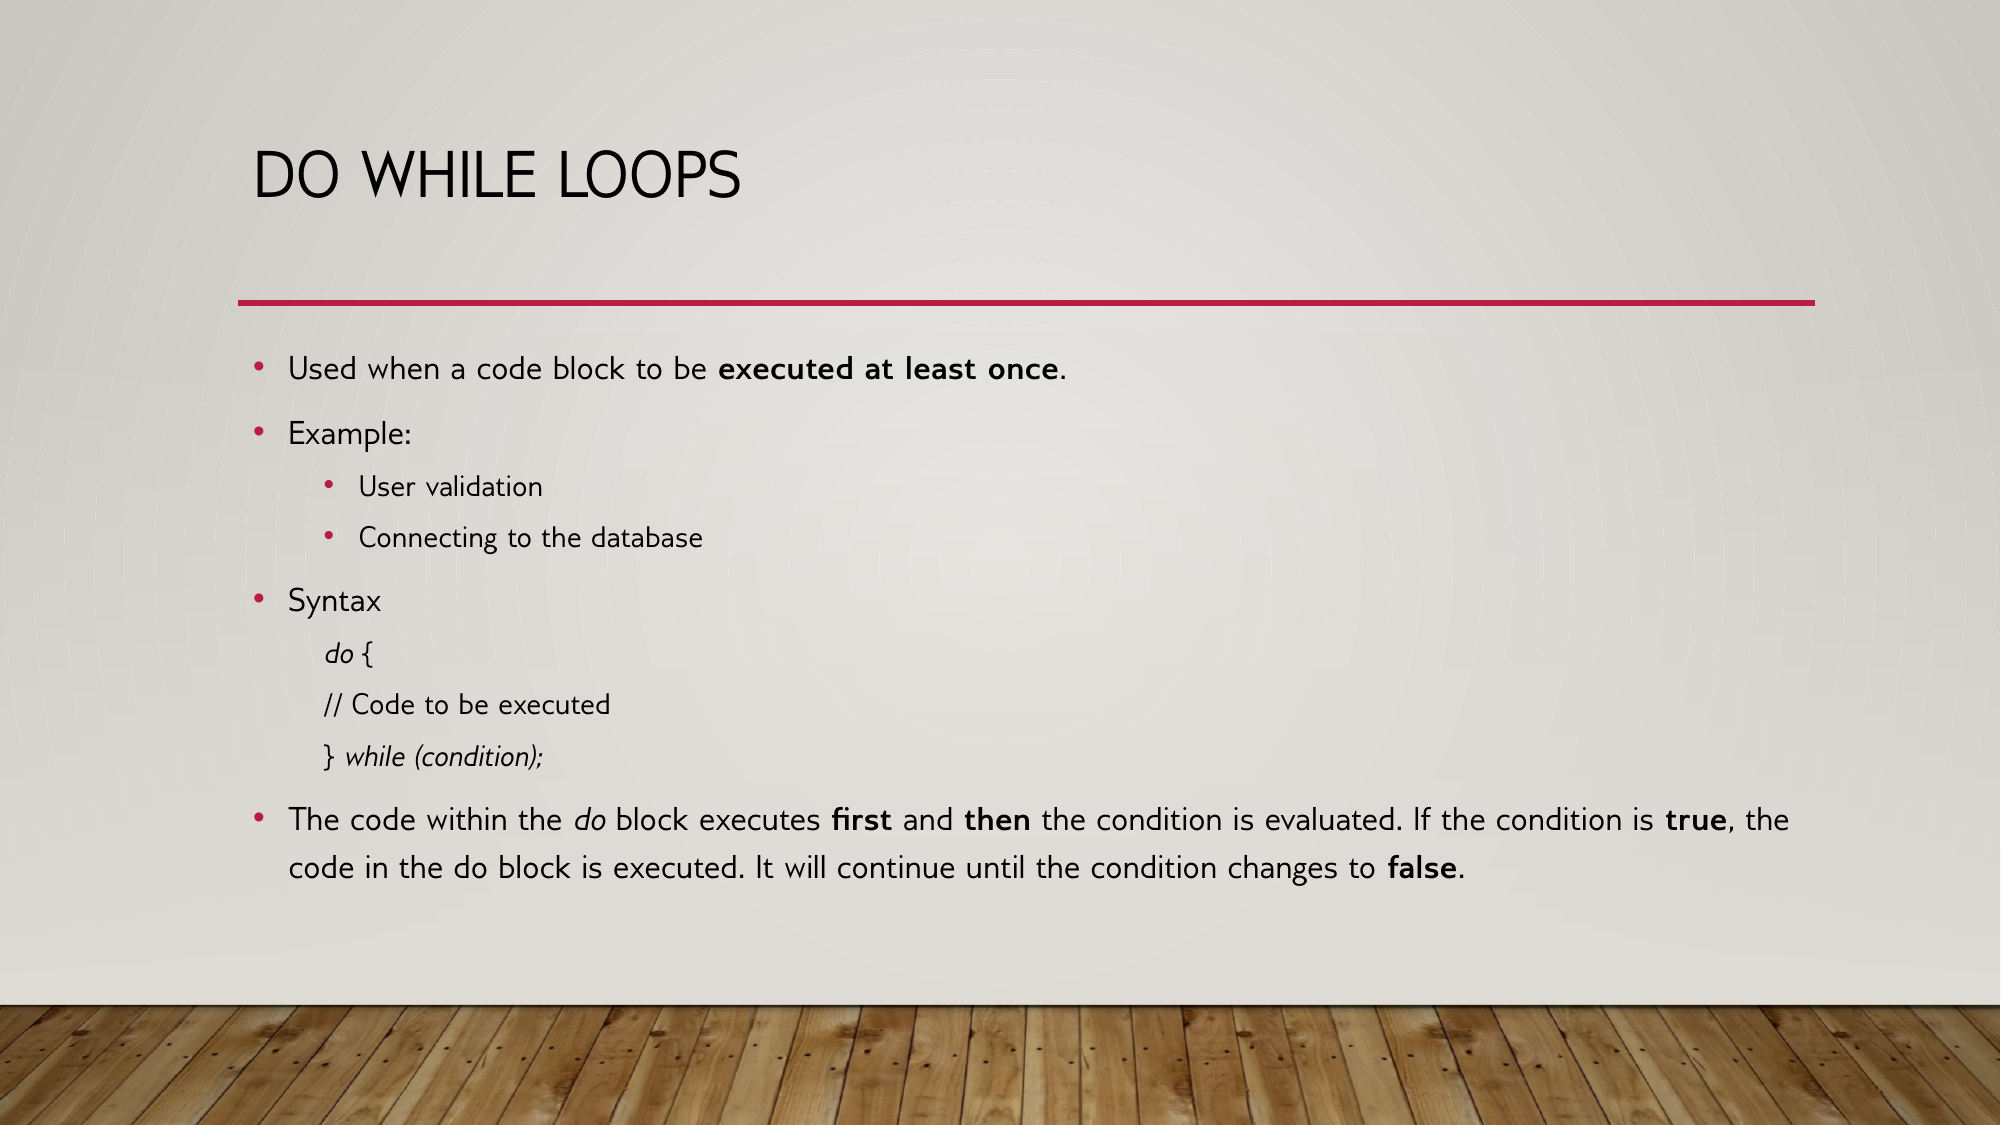

# Do while loops
Used when a code block to be executed at least once.
Example:
User validation
Connecting to the database
Syntax
do {
	// Code to be executed
} while (condition);
The code within the do block executes first and then the condition is evaluated. If the condition is true, the code in the do block is executed. It will continue until the condition changes to false.